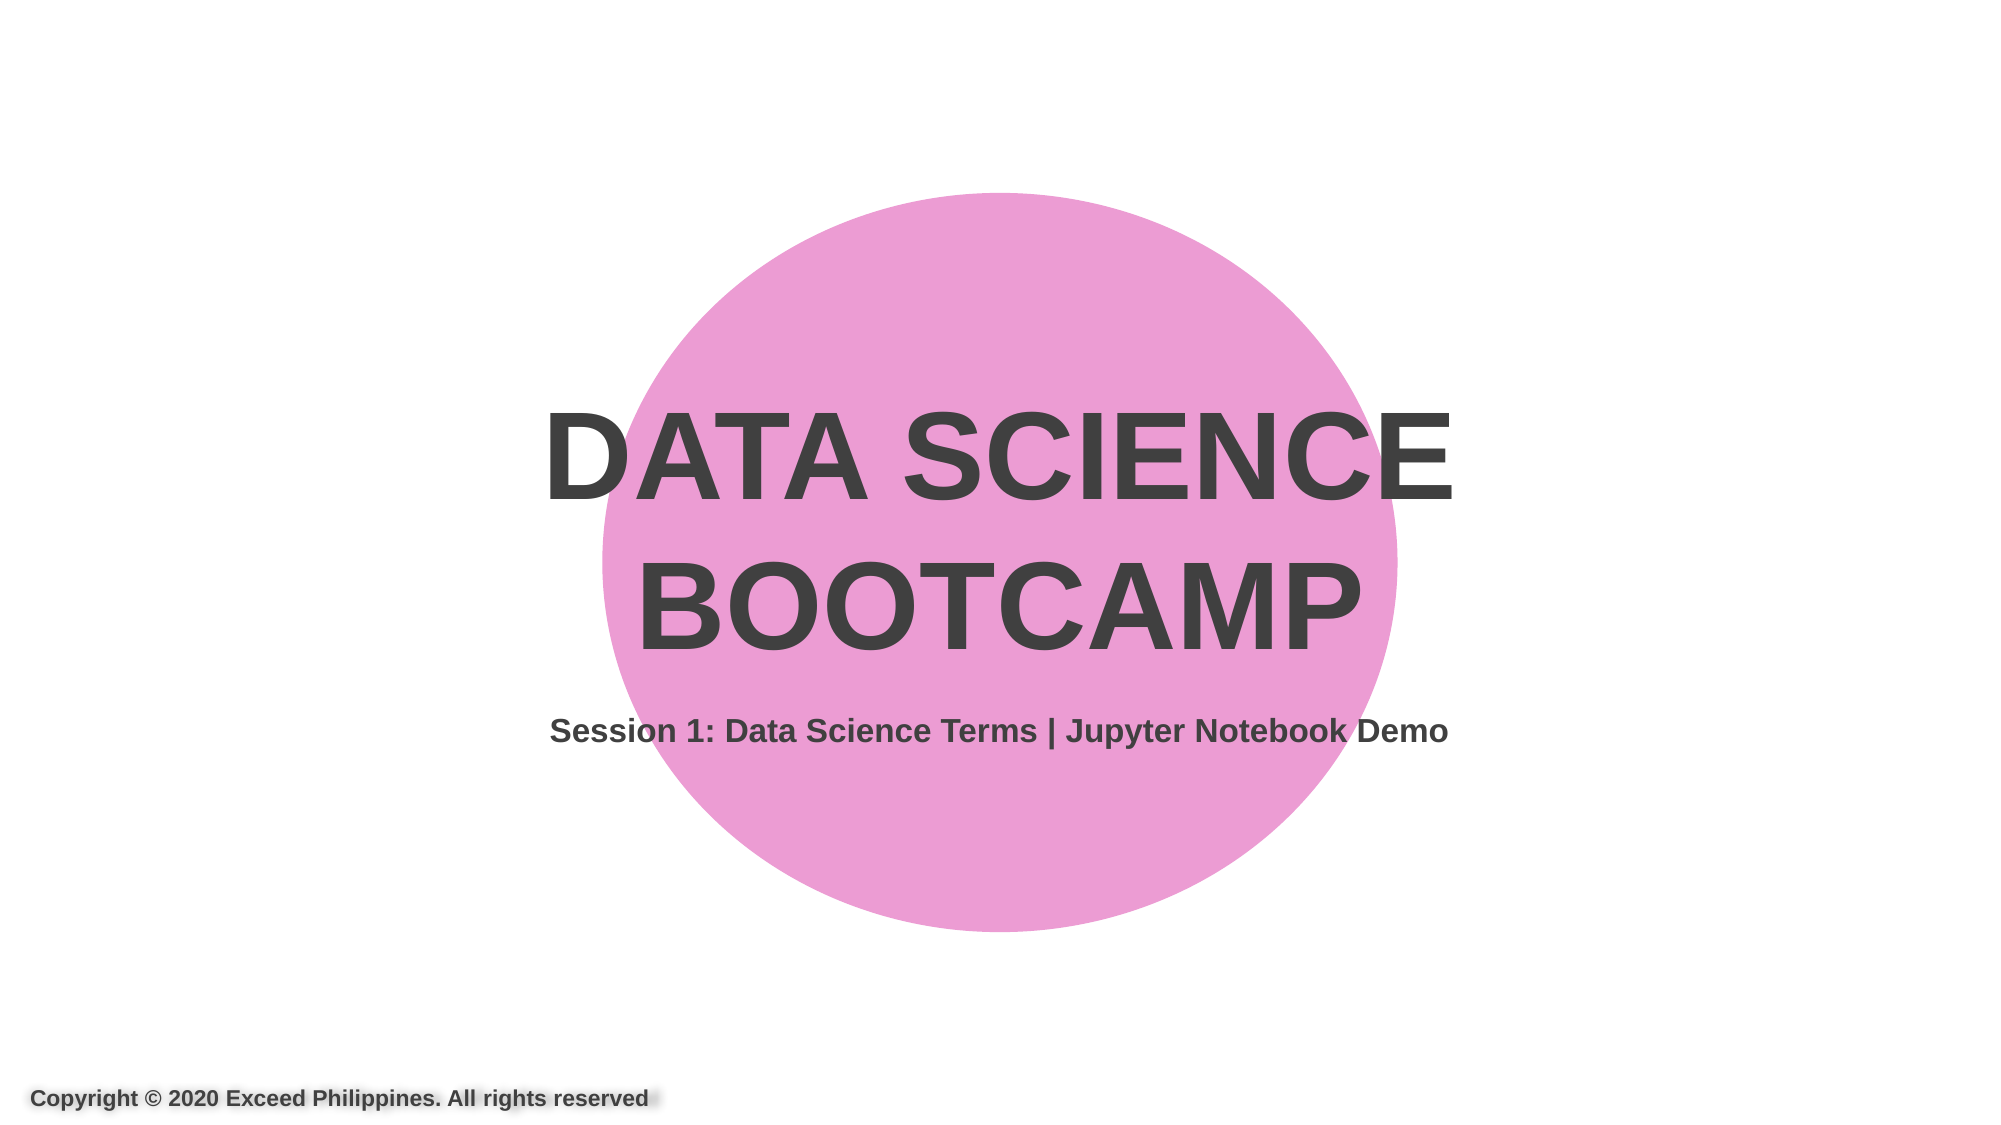

DATA SCIENCE BOOTCAMP
Session 1: Data Science Terms | Jupyter Notebook Demo
Copyright © 2020 Exceed Philippines. All rights reserved